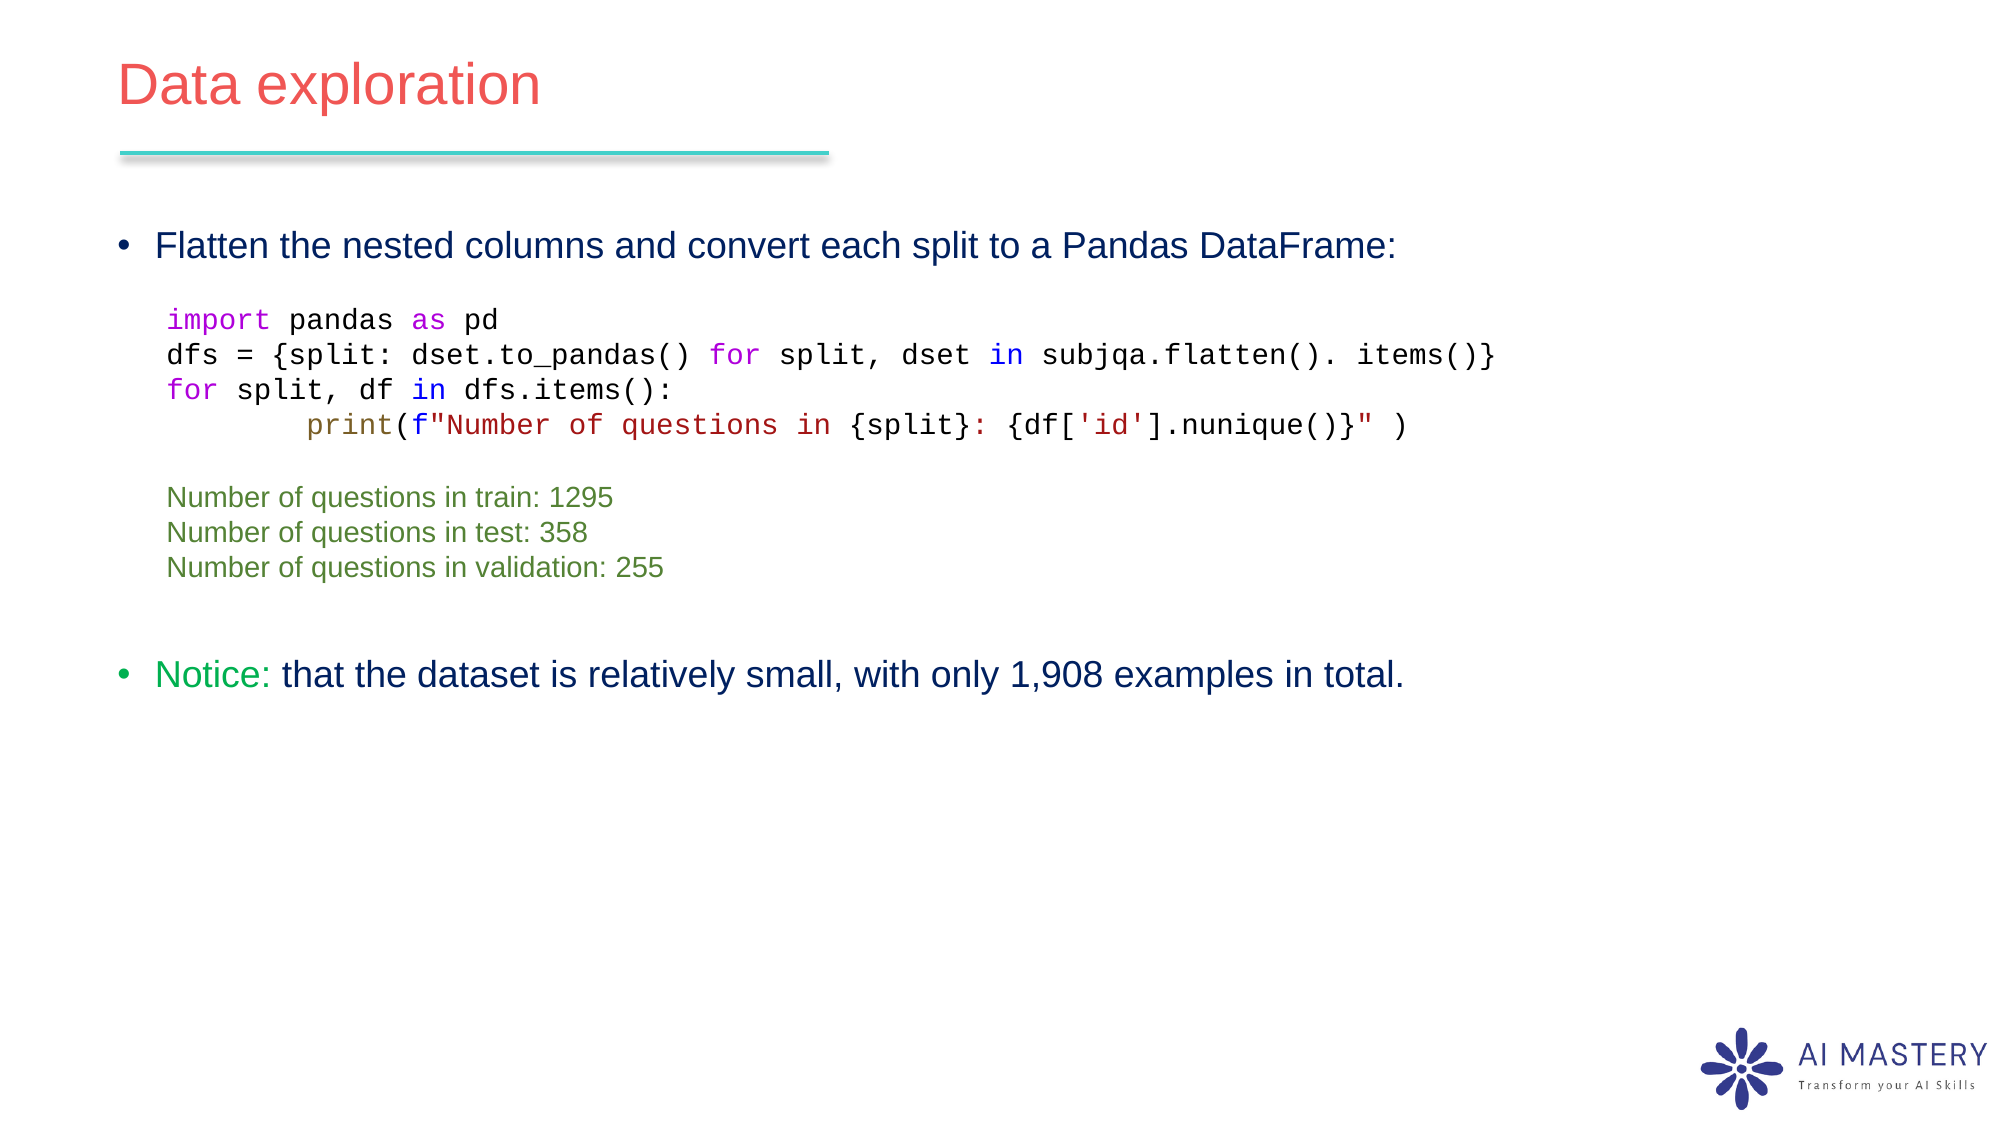

# Data exploration
Flatten the nested columns and convert each split to a Pandas DataFrame:

Notice: that the dataset is relatively small, with only 1,908 examples in total.
import pandas as pd
dfs = {split: dset.to_pandas() for split, dset in subjqa.flatten(). items()}
for split, df in dfs.items():
        print(f"Number of questions in {split}: {df['id'].nunique()}" )
Number of questions in train: 1295
Number of questions in test: 358
Number of questions in validation: 255